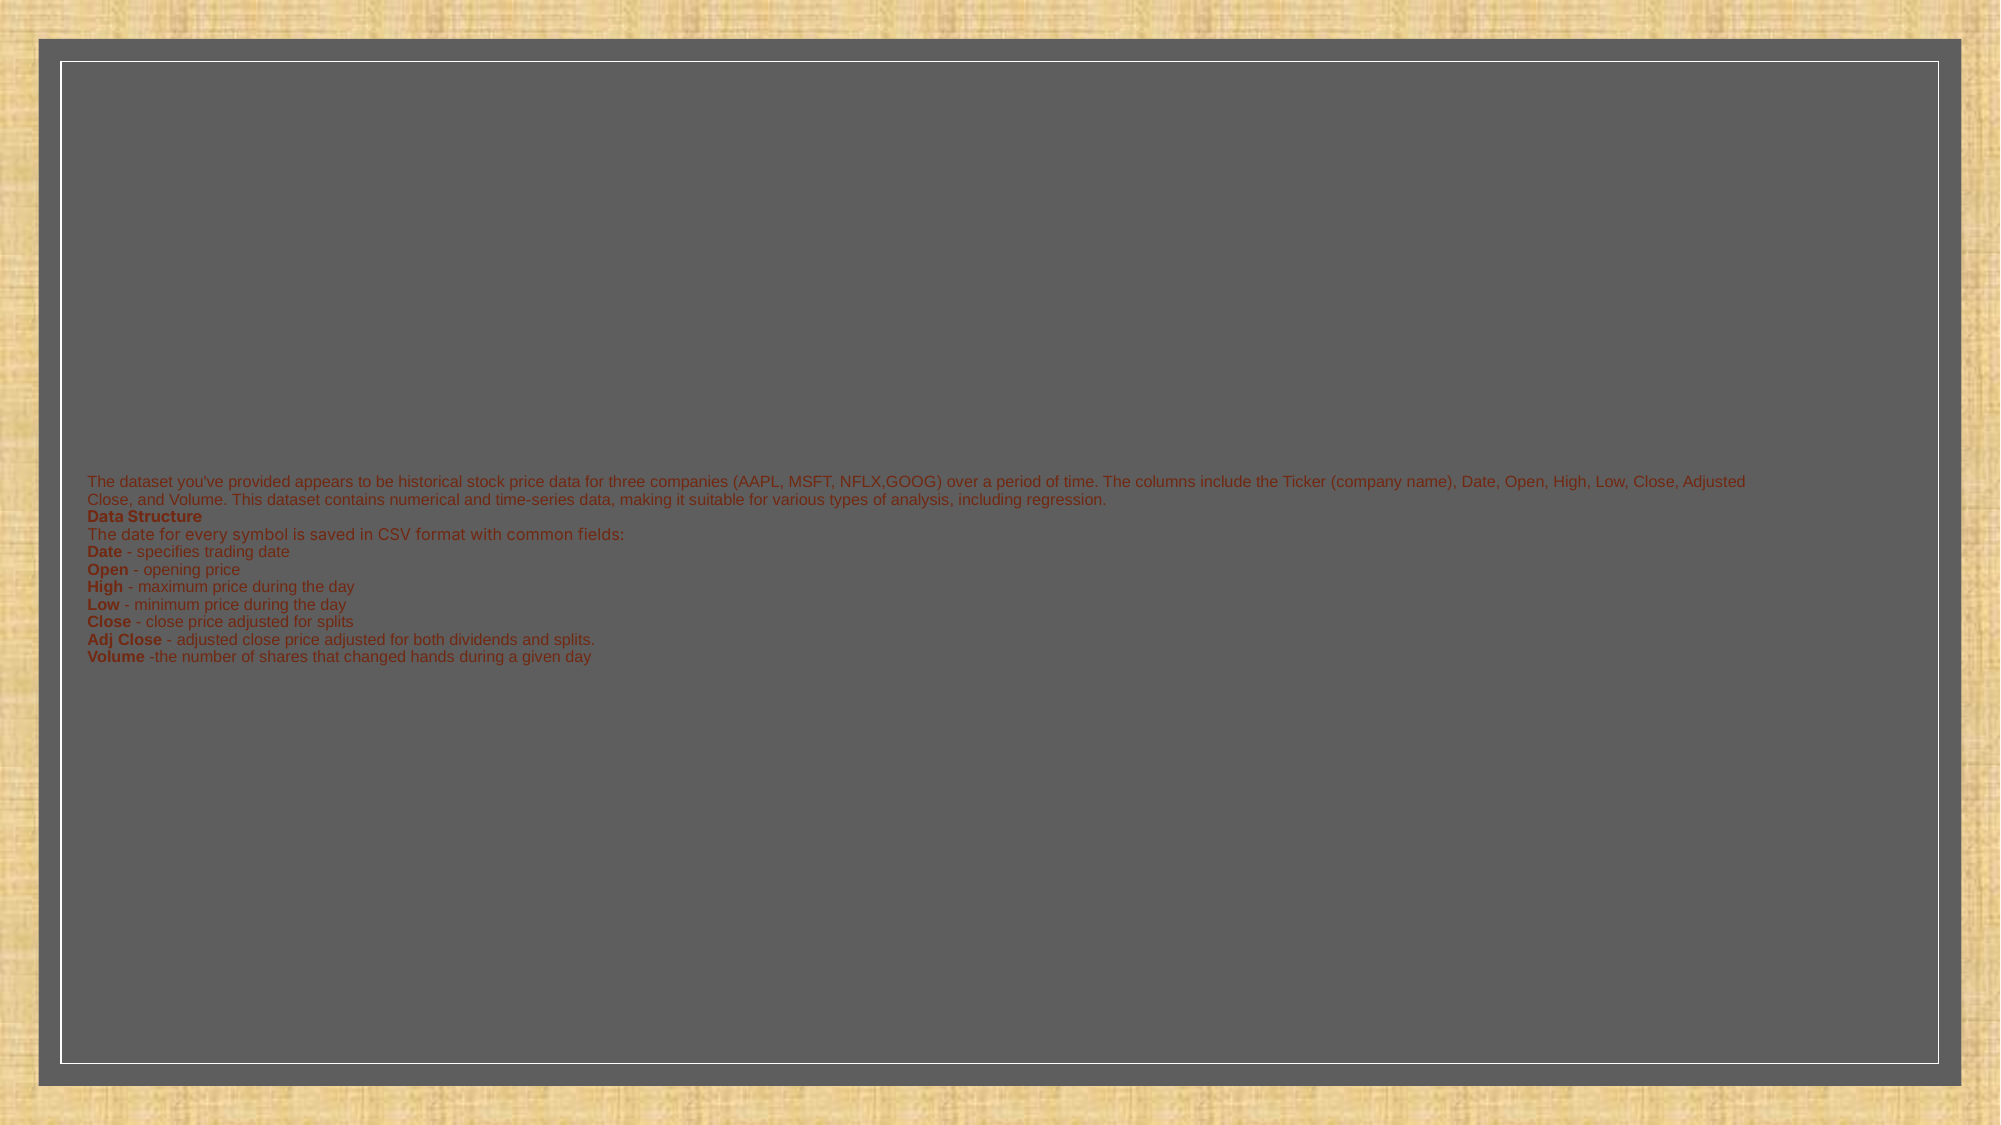

|  |
| --- |
|  |
# The dataset you've provided appears to be historical stock price data for three companies (AAPL, MSFT, NFLX,GOOG) over a period of time. The columns include the Ticker (company name), Date, Open, High, Low, Close, Adjusted Close, and Volume. This dataset contains numerical and time-series data, making it suitable for various types of analysis, including regression. Data Structure The date for every symbol is saved in CSV format with common fields: Date - specifies trading date Open - opening price High - maximum price during the day Low - minimum price during the day Close - close price adjusted for splits Adj Close - adjusted close price adjusted for both dividends and splits. Volume -the number of shares that changed hands during a given day